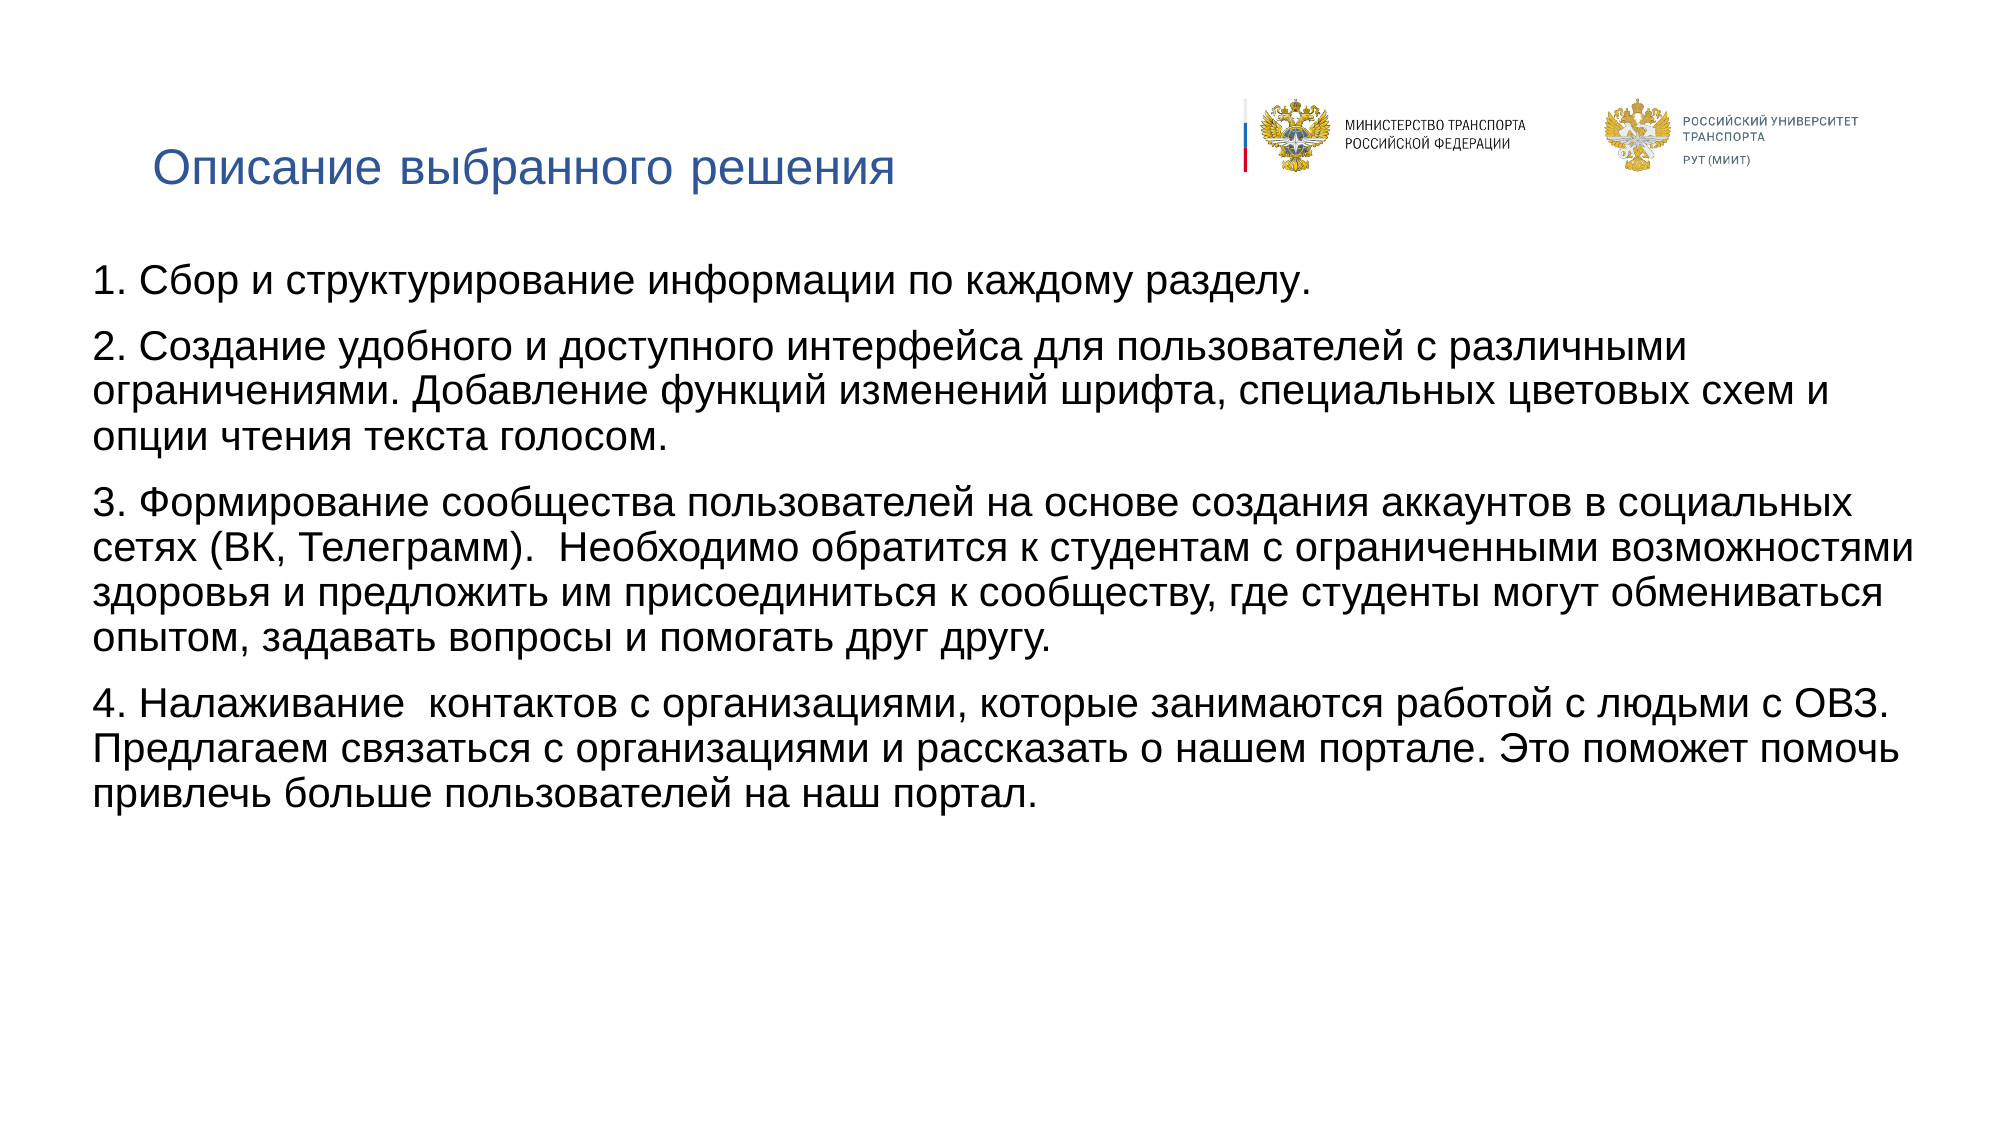

# Описание выбранного решения
1. Сбор и структурирование информации по каждому разделу.
2. Создание удобного и доступного интерфейса для пользователей с различными ограничениями. Добавление функций изменений шрифта, специальных цветовых схем и опции чтения текста голосом.
3. Формирование сообщества пользователей на основе создания аккаунтов в социальных сетях (ВК, Телеграмм).  Необходимо обратится к студентам с ограниченными возможностями здоровья и предложить им присоединиться к сообществу, где студенты могут обмениваться опытом, задавать вопросы и помогать друг другу.
4. Налаживание  контактов с организациями, которые занимаются работой с людьми с ОВЗ.  Предлагаем связаться с организациями и рассказать о нашем портале. Это поможет помочь привлечь больше пользователей на наш портал.